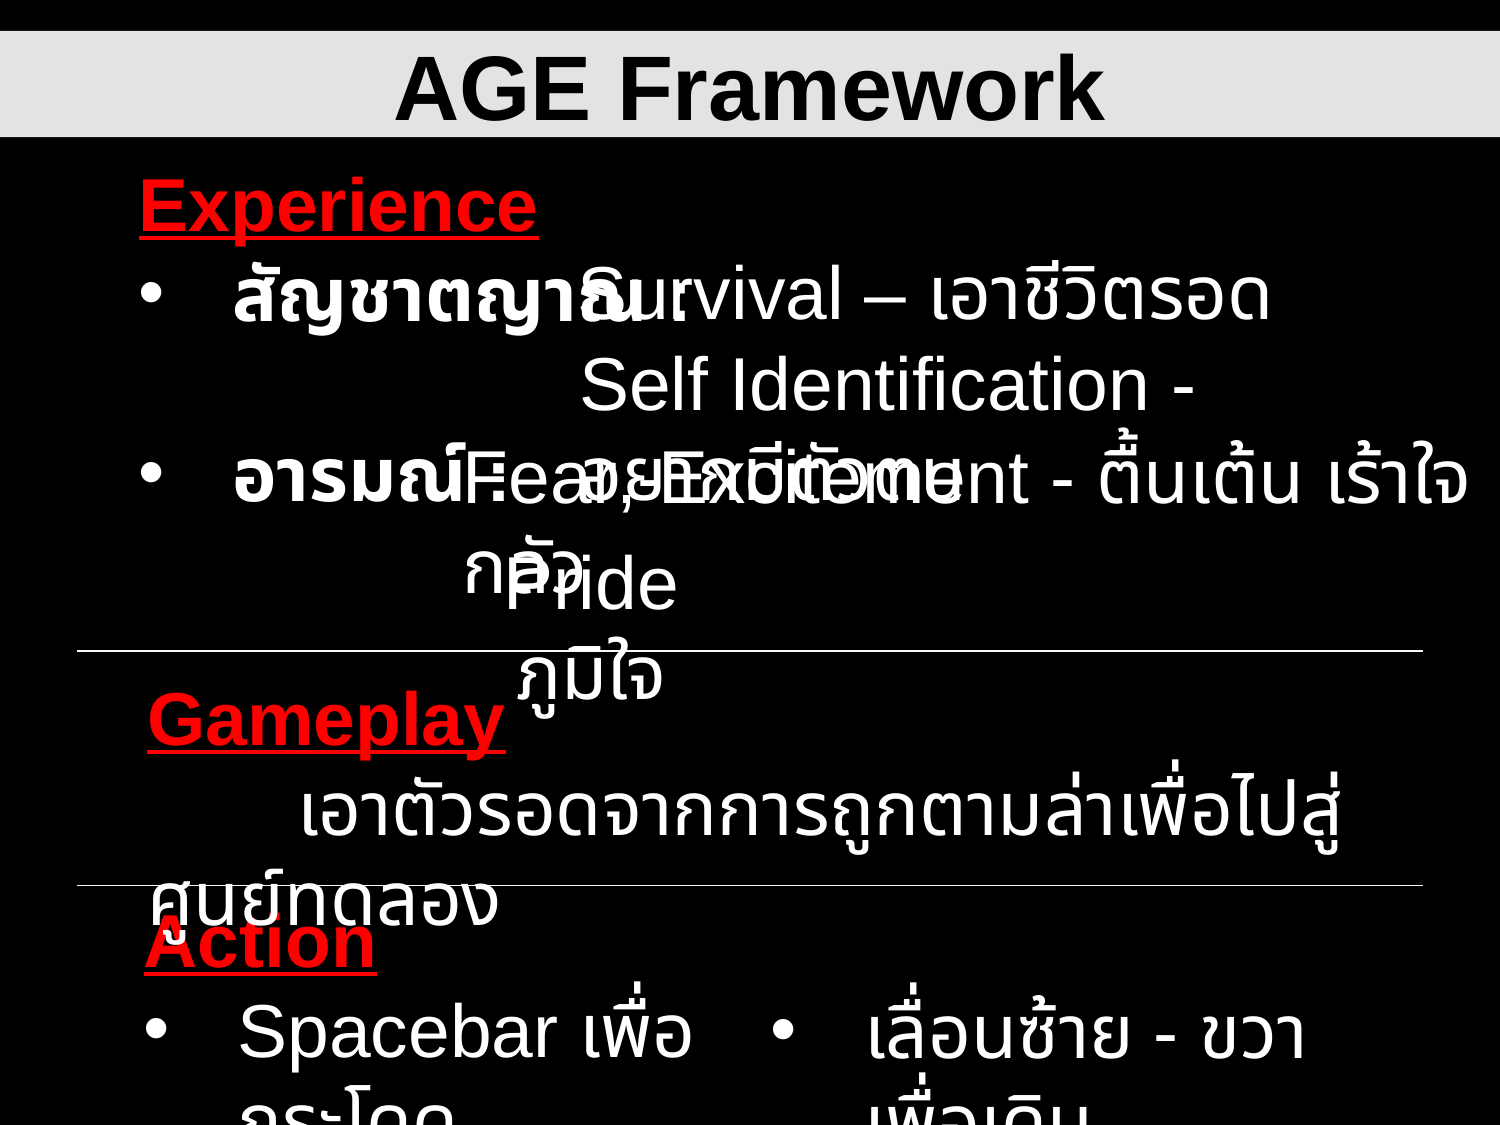

AGE Framework
Experience
สัญชาตญาณ :

อารมณ์ :
Survival – เอาชีวิตรอด
Self Identification - อยากมีตัวตน
Fear - กลัว
, Excitement - ตื้นเต้น เร้าใจ
Pride ภูมิใจ
Gameplay
	เอาตัวรอดจากการถูกตามล่าเพื่อไปสู่ศูนย์ทดลอง
Action
Spacebar เพื่อกระโดด
เลื่อนซ้าย - ขวาเพื่อเดิน